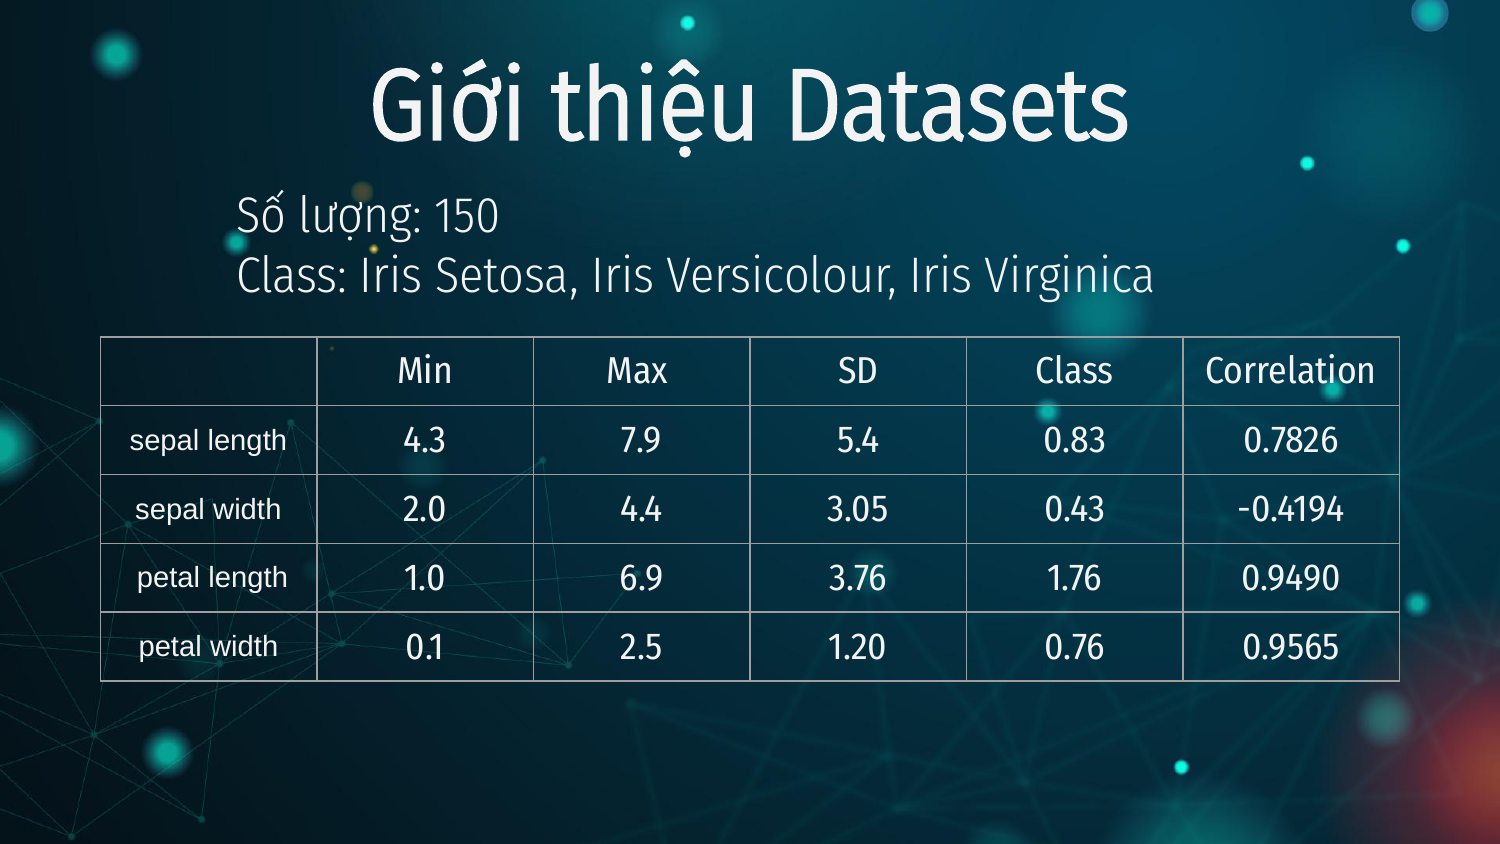

# Giới thiệu Datasets
Số lượng: 150
Class: Iris Setosa, Iris Versicolour, Iris Virginica
|  | Min | Max | SD | Class | Correlation |
| --- | --- | --- | --- | --- | --- |
| sepal length | 4.3 | 7.9 | 5.4 | 0.83 | 0.7826 |
| sepal width | 2.0 | 4.4 | 3.05 | 0.43 | -0.4194 |
| petal length | 1.0 | 6.9 | 3.76 | 1.76 | 0.9490 |
| petal width | 0.1 | 2.5 | 1.20 | 0.76 | 0.9565 |